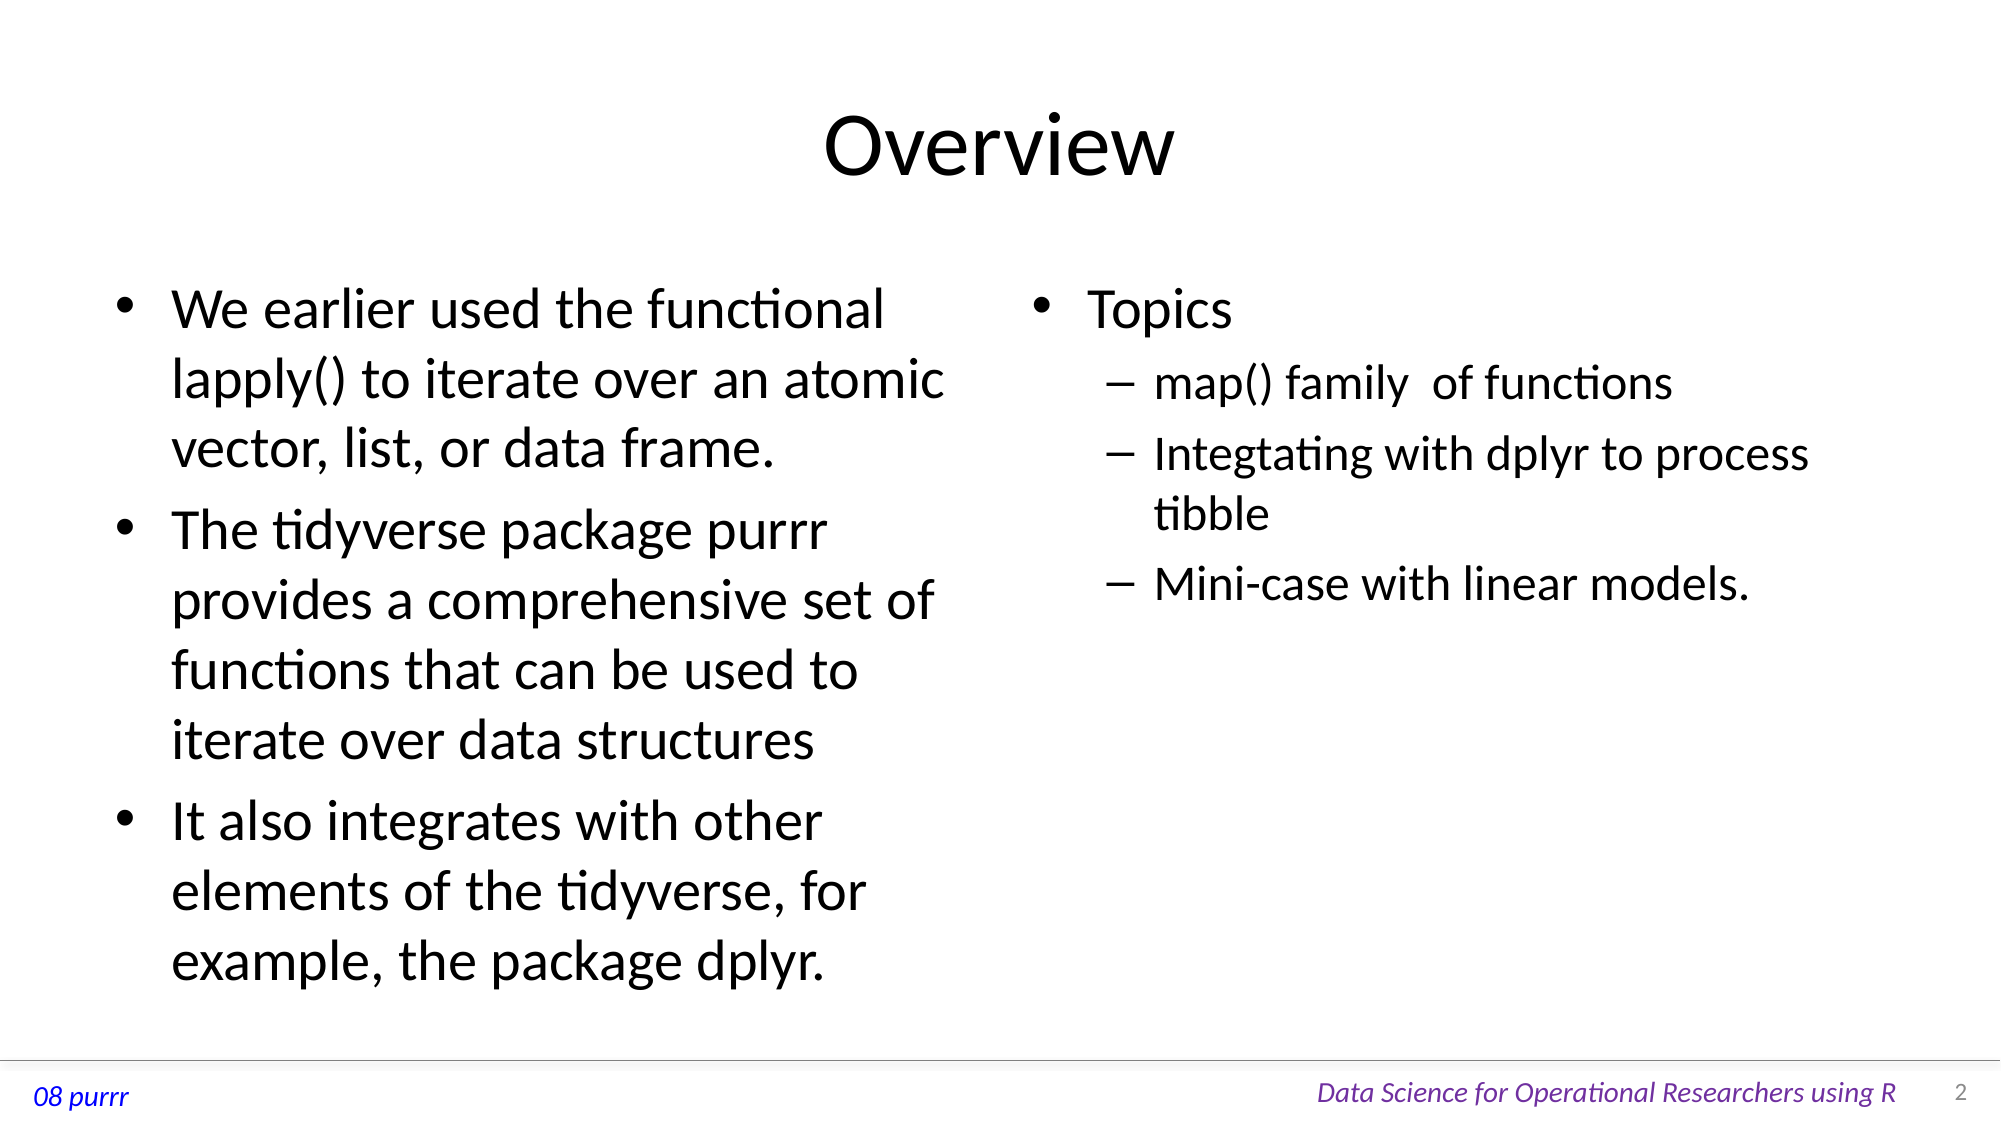

# Overview
We earlier used the functional lapply() to iterate over an atomic vector, list, or data frame.
The tidyverse package purrr provides a comprehensive set of functions that can be used to iterate over data structures
It also integrates with other elements of the tidyverse, for example, the package dplyr.
Topics
map() family  of functions
Integtating with dplyr to process tibble
Mini-case with linear models.
2